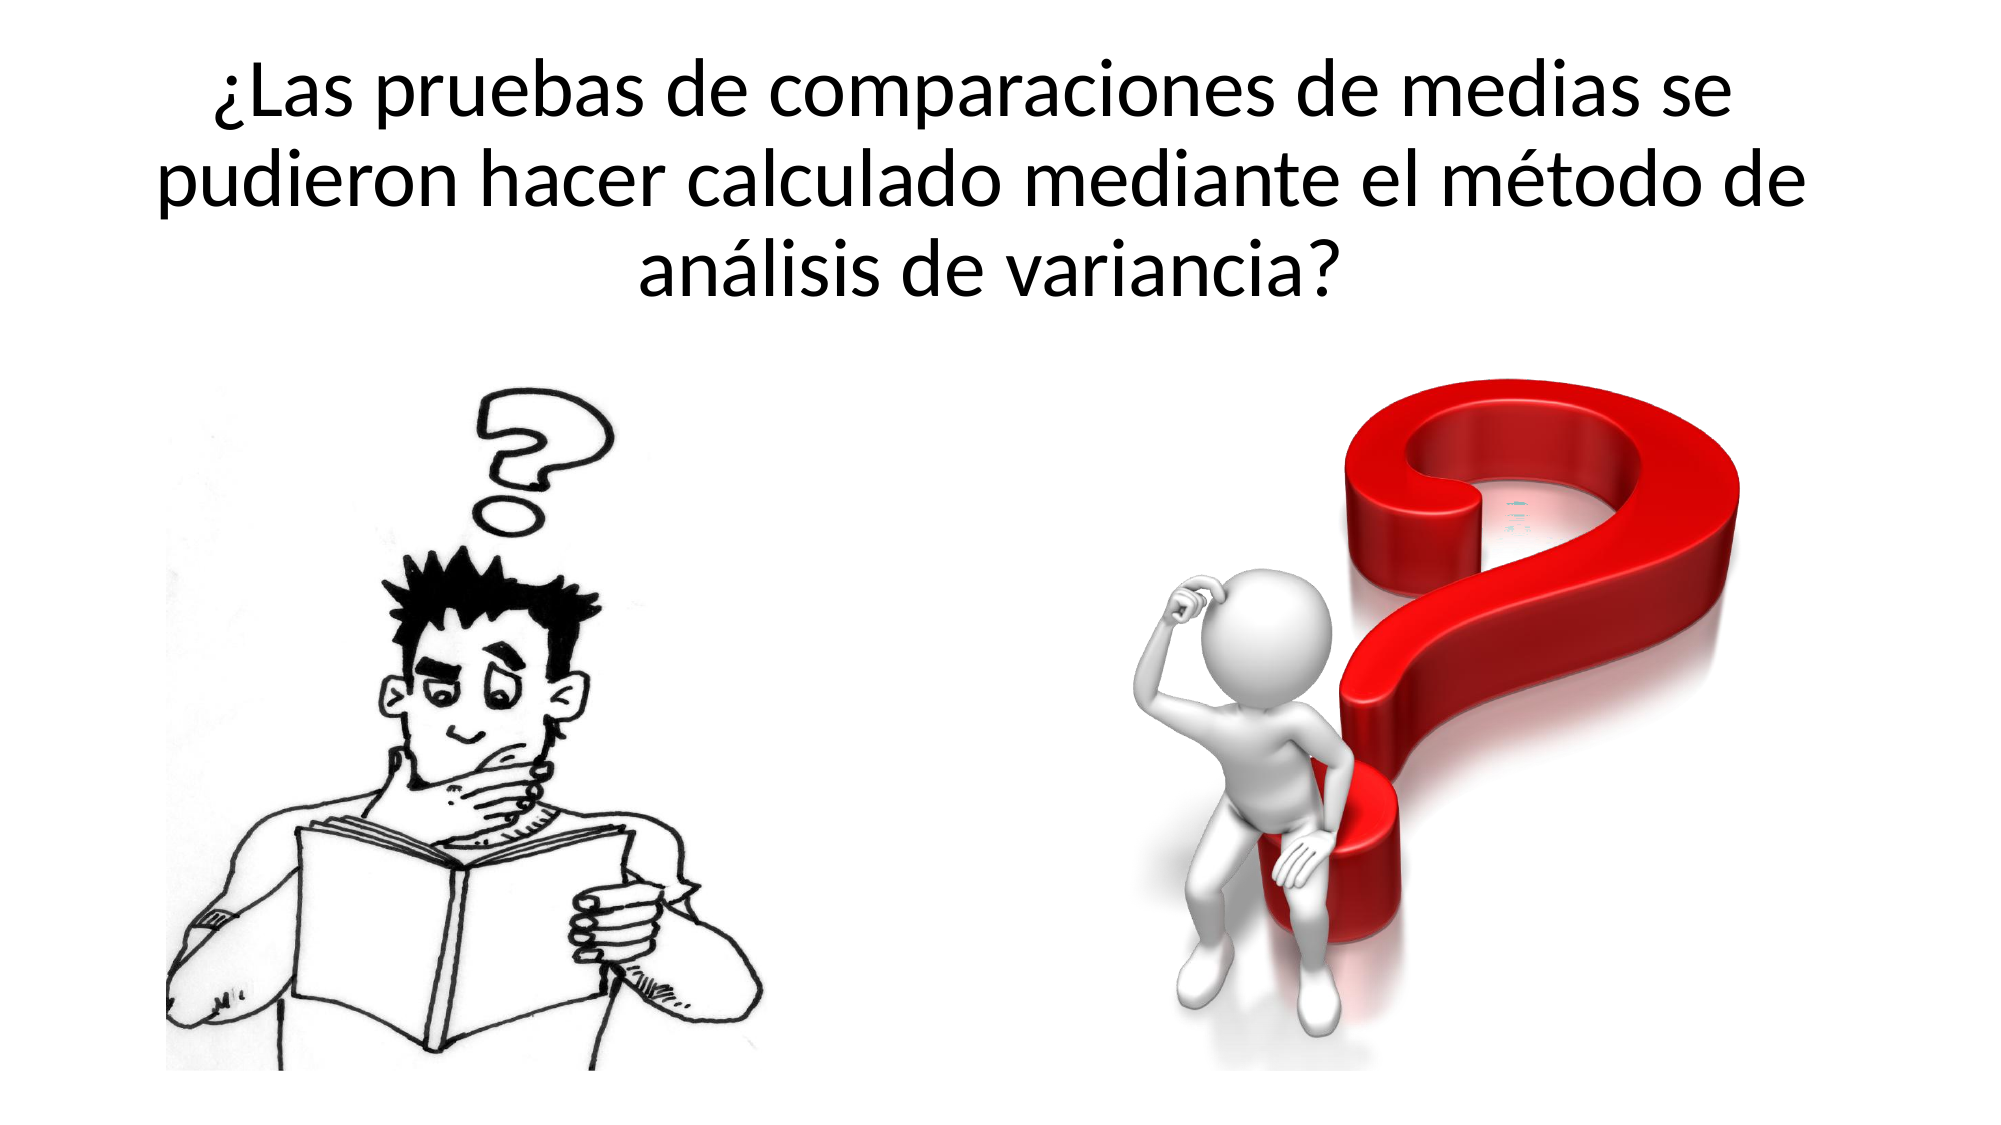

# ¿Las pruebas de comparaciones de medias se  pudieron hacer calculado mediante el método de  análisis de variancia?